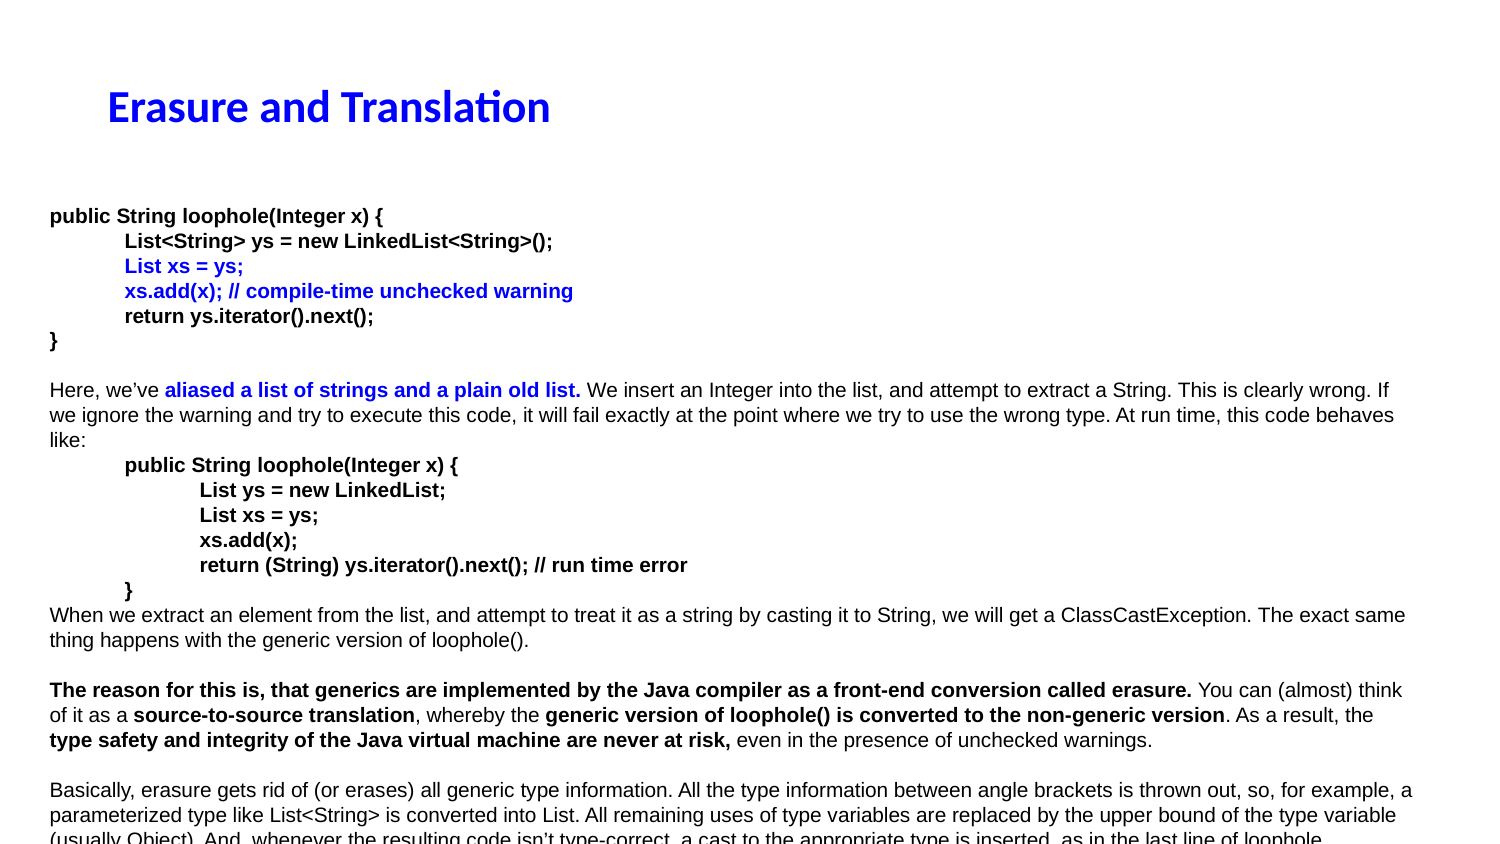

# Erasure and Translation
public String loophole(Integer x) {
List<String> ys = new LinkedList<String>();
List xs = ys;
xs.add(x); // compile-time unchecked warning
return ys.iterator().next();
}

Here, we’ve aliased a list of strings and a plain old list. We insert an Integer into the list, and attempt to extract a String. This is clearly wrong. If we ignore the warning and try to execute this code, it will fail exactly at the point where we try to use the wrong type. At run time, this code behaves like:
public String loophole(Integer x) {
List ys = new LinkedList;
List xs = ys;
xs.add(x);
return (String) ys.iterator().next(); // run time error
}
When we extract an element from the list, and attempt to treat it as a string by casting it to String, we will get a ClassCastException. The exact same thing happens with the generic version of loophole().

The reason for this is, that generics are implemented by the Java compiler as a front-end conversion called erasure. You can (almost) think of it as a source-to-source translation, whereby the generic version of loophole() is converted to the non-generic version. As a result, the type safety and integrity of the Java virtual machine are never at risk, even in the presence of unchecked warnings.

Basically, erasure gets rid of (or erases) all generic type information. All the type information between angle brackets is thrown out, so, for example, a parameterized type like List<String> is converted into List. All remaining uses of type variables are replaced by the upper bound of the type variable (usually Object). And, whenever the resulting code isn’t type-correct, a cast to the appropriate type is inserted, as in the last line of loophole.